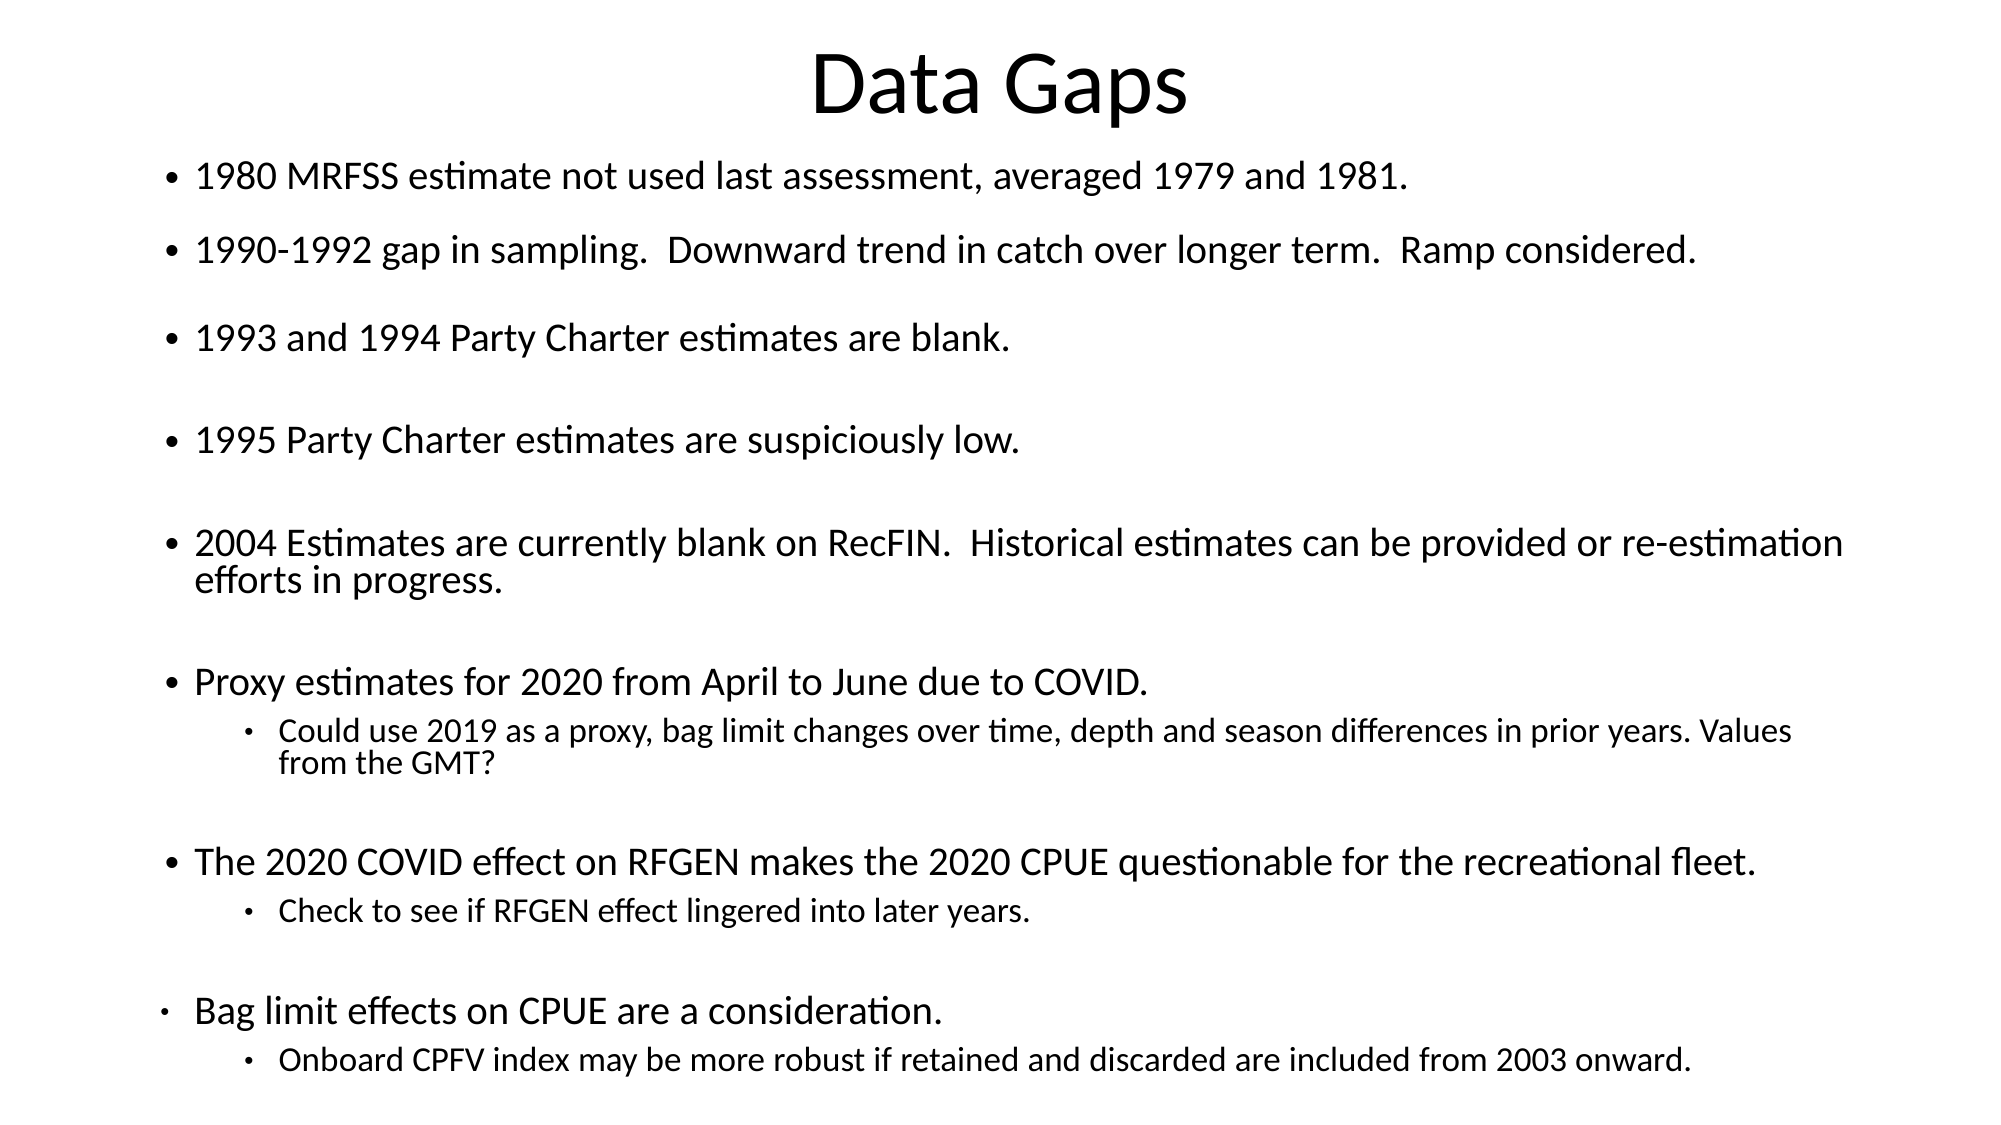

# Data Gaps
1980 MRFSS estimate not used last assessment, averaged 1979 and 1981.

1990-1992 gap in sampling.  Downward trend in catch over longer term.  Ramp considered.

1993 and 1994 Party Charter estimates are blank.

1995 Party Charter estimates are suspiciously low.

2004 Estimates are currently blank on RecFIN.  Historical estimates can be provided or re-estimation efforts in progress.

Proxy estimates for 2020 from April to June due to COVID.
Could use 2019 as a proxy, bag limit changes over time, depth and season differences in prior years. Values from the GMT?

The 2020 COVID effect on RFGEN makes the 2020 CPUE questionable for the recreational fleet.
Check to see if RFGEN effect lingered into later years.

Bag limit effects on CPUE are a consideration.
Onboard CPFV index may be more robust if retained and discarded are included from 2003 onward.